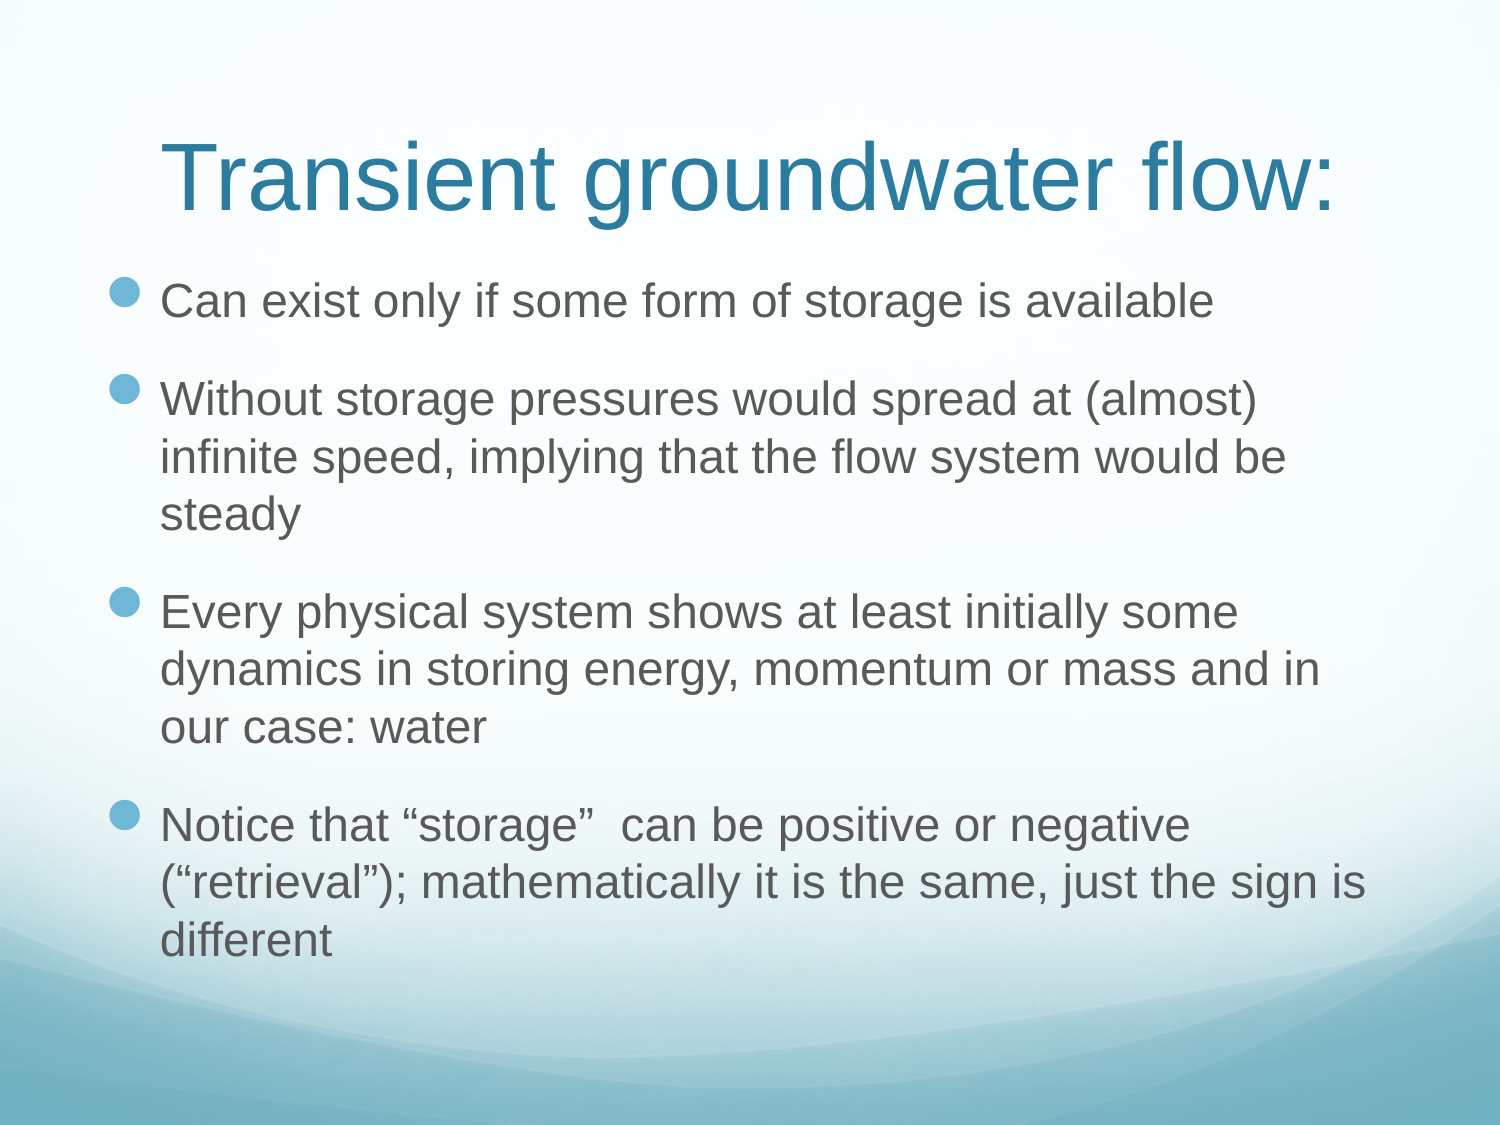

# Transient groundwater flow:
Can exist only if some form of storage is available
Without storage pressures would spread at (almost) infinite speed, implying that the flow system would be steady
Every physical system shows at least initially some dynamics in storing energy, momentum or mass and in our case: water
Notice that “storage”  can be positive or negative (“retrieval”); mathematically it is the same, just the sign is different